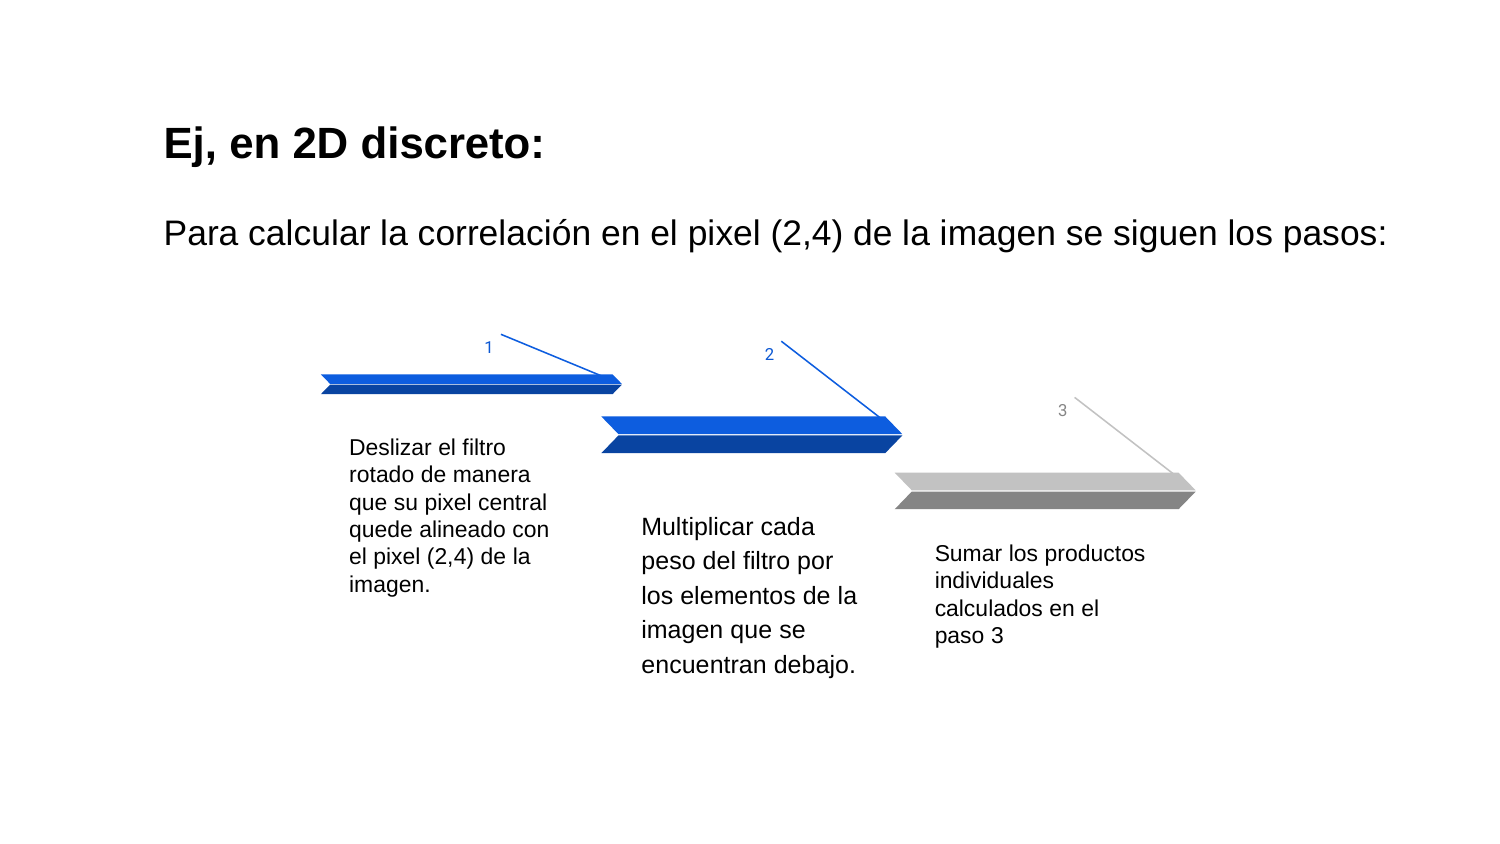

Ej, en 2D discreto:

Para calcular la correlación en el pixel (2,4) de la imagen se siguen los pasos:

2

Multiplicar cada peso del filtro por los elementos de la imagen que se encuentran debajo.

1

Deslizar el filtro rotado de manera que su pixel central quede alineado con el pixel (2,4) de la imagen.
3

Sumar los productos individuales calculados en el paso 3